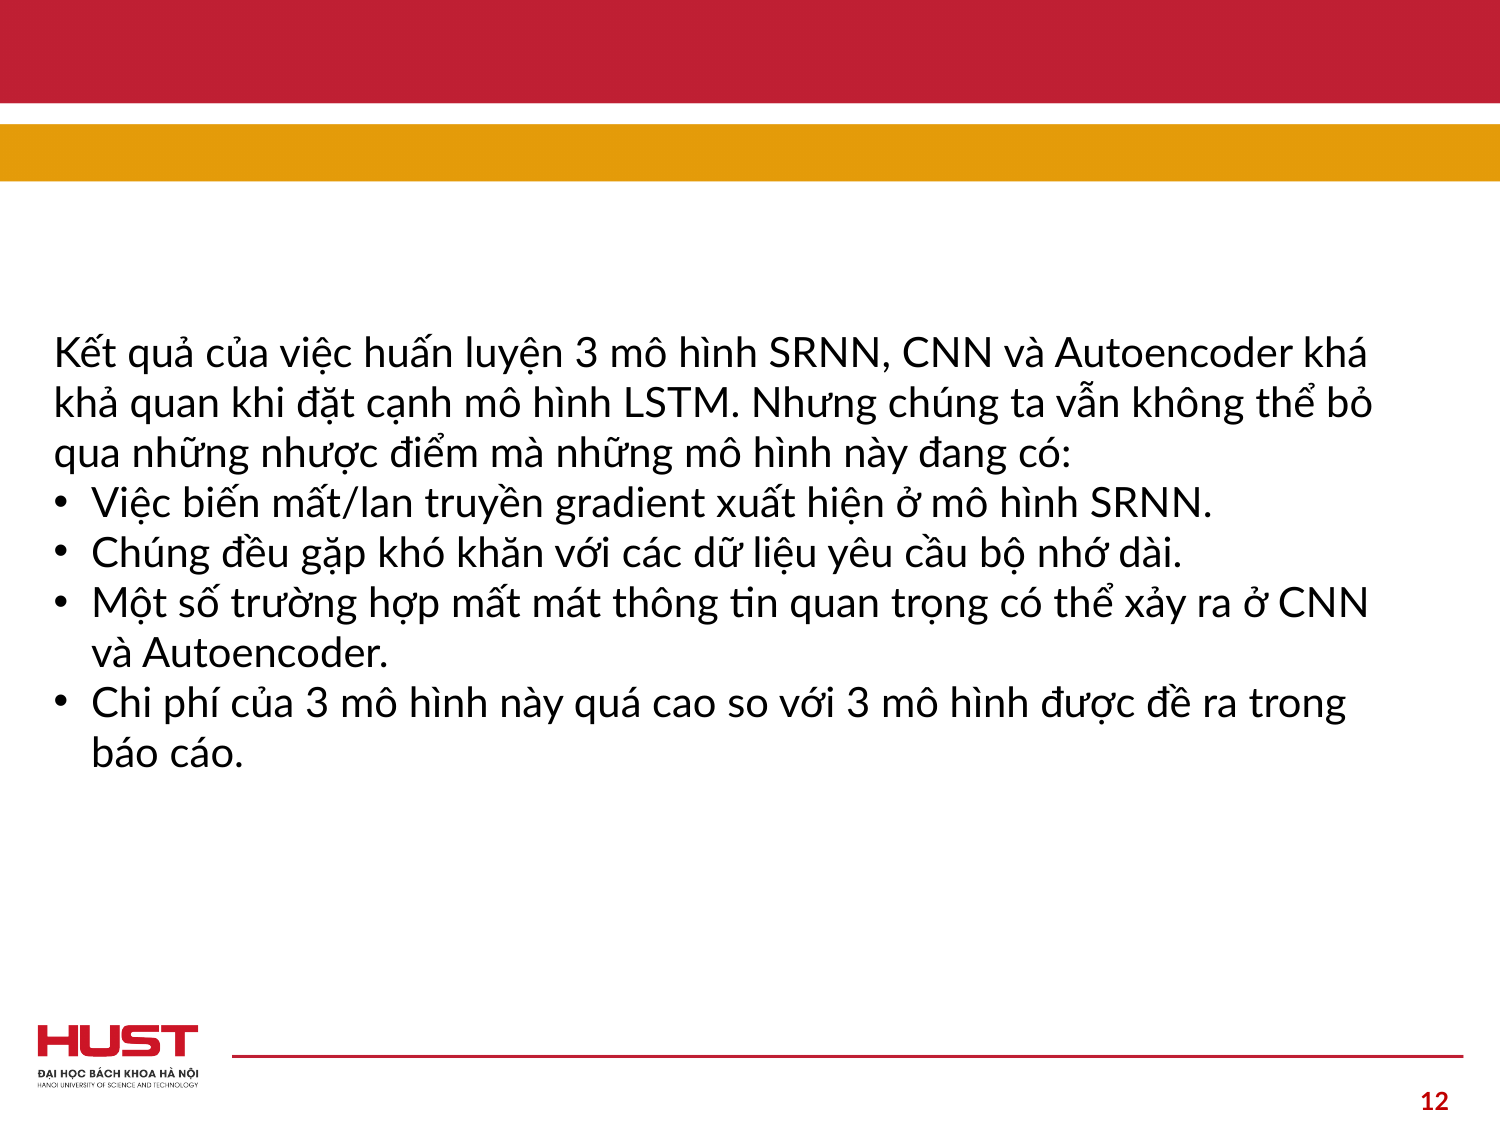

Kết quả của việc huấn luyện 3 mô hình SRNN, CNN và Autoencoder khá khả quan khi đặt cạnh mô hình LSTM. Nhưng chúng ta vẫn không thể bỏ qua những nhược điểm mà những mô hình này đang có:
Việc biến mất/lan truyền gradient xuất hiện ở mô hình SRNN.
Chúng đều gặp khó khăn với các dữ liệu yêu cầu bộ nhớ dài.
Một số trường hợp mất mát thông tin quan trọng có thể xảy ra ở CNN và Autoencoder.
Chi phí của 3 mô hình này quá cao so với 3 mô hình được đề ra trong báo cáo.

12